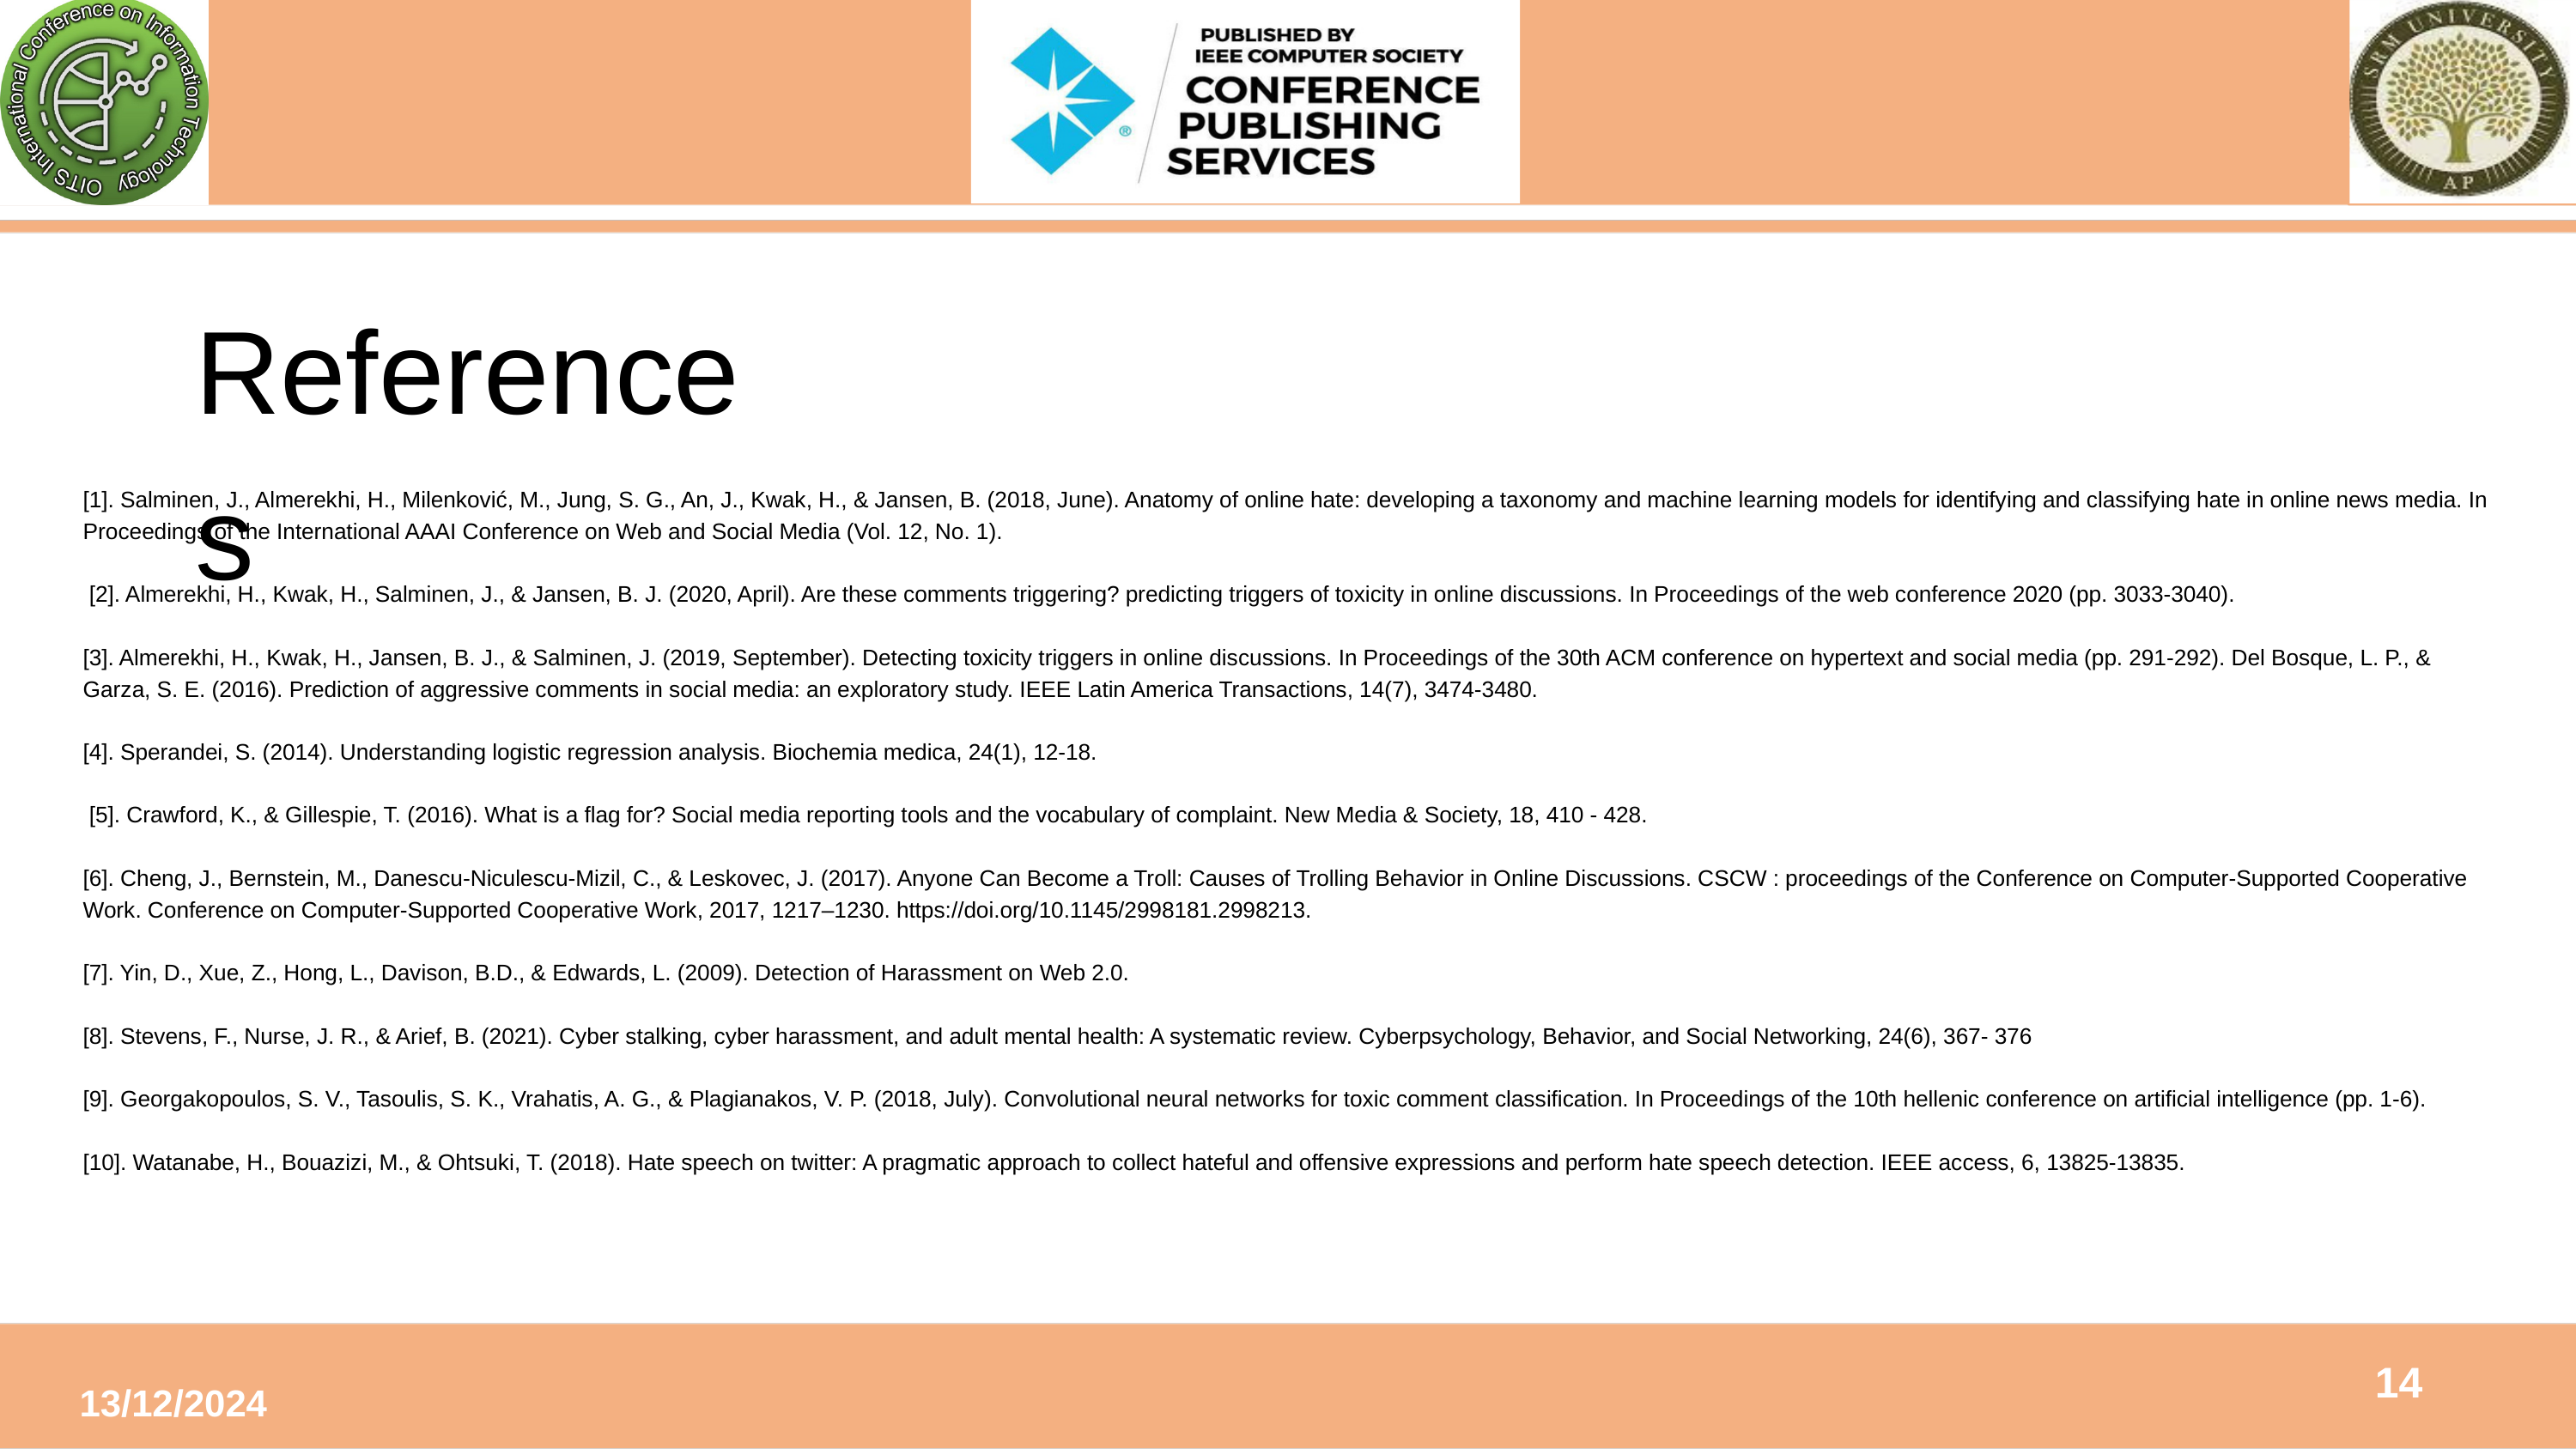

References
[1]. Salminen, J., Almerekhi, H., Milenković, M., Jung, S. G., An, J., Kwak, H., & Jansen, B. (2018, June). Anatomy of online hate: developing a taxonomy and machine learning models for identifying and classifying hate in online news media. In Proceedings of the International AAAI Conference on Web and Social Media (Vol. 12, No. 1).

 [2]. Almerekhi, H., Kwak, H., Salminen, J., & Jansen, B. J. (2020, April). Are these comments triggering? predicting triggers of toxicity in online discussions. In Proceedings of the web conference 2020 (pp. 3033-3040).

[3]. Almerekhi, H., Kwak, H., Jansen, B. J., & Salminen, J. (2019, September). Detecting toxicity triggers in online discussions. In Proceedings of the 30th ACM conference on hypertext and social media (pp. 291-292). Del Bosque, L. P., & Garza, S. E. (2016). Prediction of aggressive comments in social media: an exploratory study. IEEE Latin America Transactions, 14(7), 3474-3480.

[4]. Sperandei, S. (2014). Understanding logistic regression analysis. Biochemia medica, 24(1), 12-18.

 [5]. Crawford, K., & Gillespie, T. (2016). What is a flag for? Social media reporting tools and the vocabulary of complaint. New Media & Society, 18, 410 - 428.

[6]. Cheng, J., Bernstein, M., Danescu-Niculescu-Mizil, C., & Leskovec, J. (2017). Anyone Can Become a Troll: Causes of Trolling Behavior in Online Discussions. CSCW : proceedings of the Conference on Computer-Supported Cooperative Work. Conference on Computer-Supported Cooperative Work, 2017, 1217–1230. https://doi.org/10.1145/2998181.2998213.

[7]. Yin, D., Xue, Z., Hong, L., Davison, B.D., & Edwards, L. (2009). Detection of Harassment on Web 2.0.

[8]. Stevens, F., Nurse, J. R., & Arief, B. (2021). Cyber stalking, cyber harassment, and adult mental health: A systematic review. Cyberpsychology, Behavior, and Social Networking, 24(6), 367- 376

[9]. Georgakopoulos, S. V., Tasoulis, S. K., Vrahatis, A. G., & Plagianakos, V. P. (2018, July). Convolutional neural networks for toxic comment classification. In Proceedings of the 10th hellenic conference on artificial intelligence (pp. 1-6).

[10]. Watanabe, H., Bouazizi, M., & Ohtsuki, T. (2018). Hate speech on twitter: A pragmatic approach to collect hateful and offensive expressions and perform hate speech detection. IEEE access, 6, 13825-13835.

14
13/12/2024